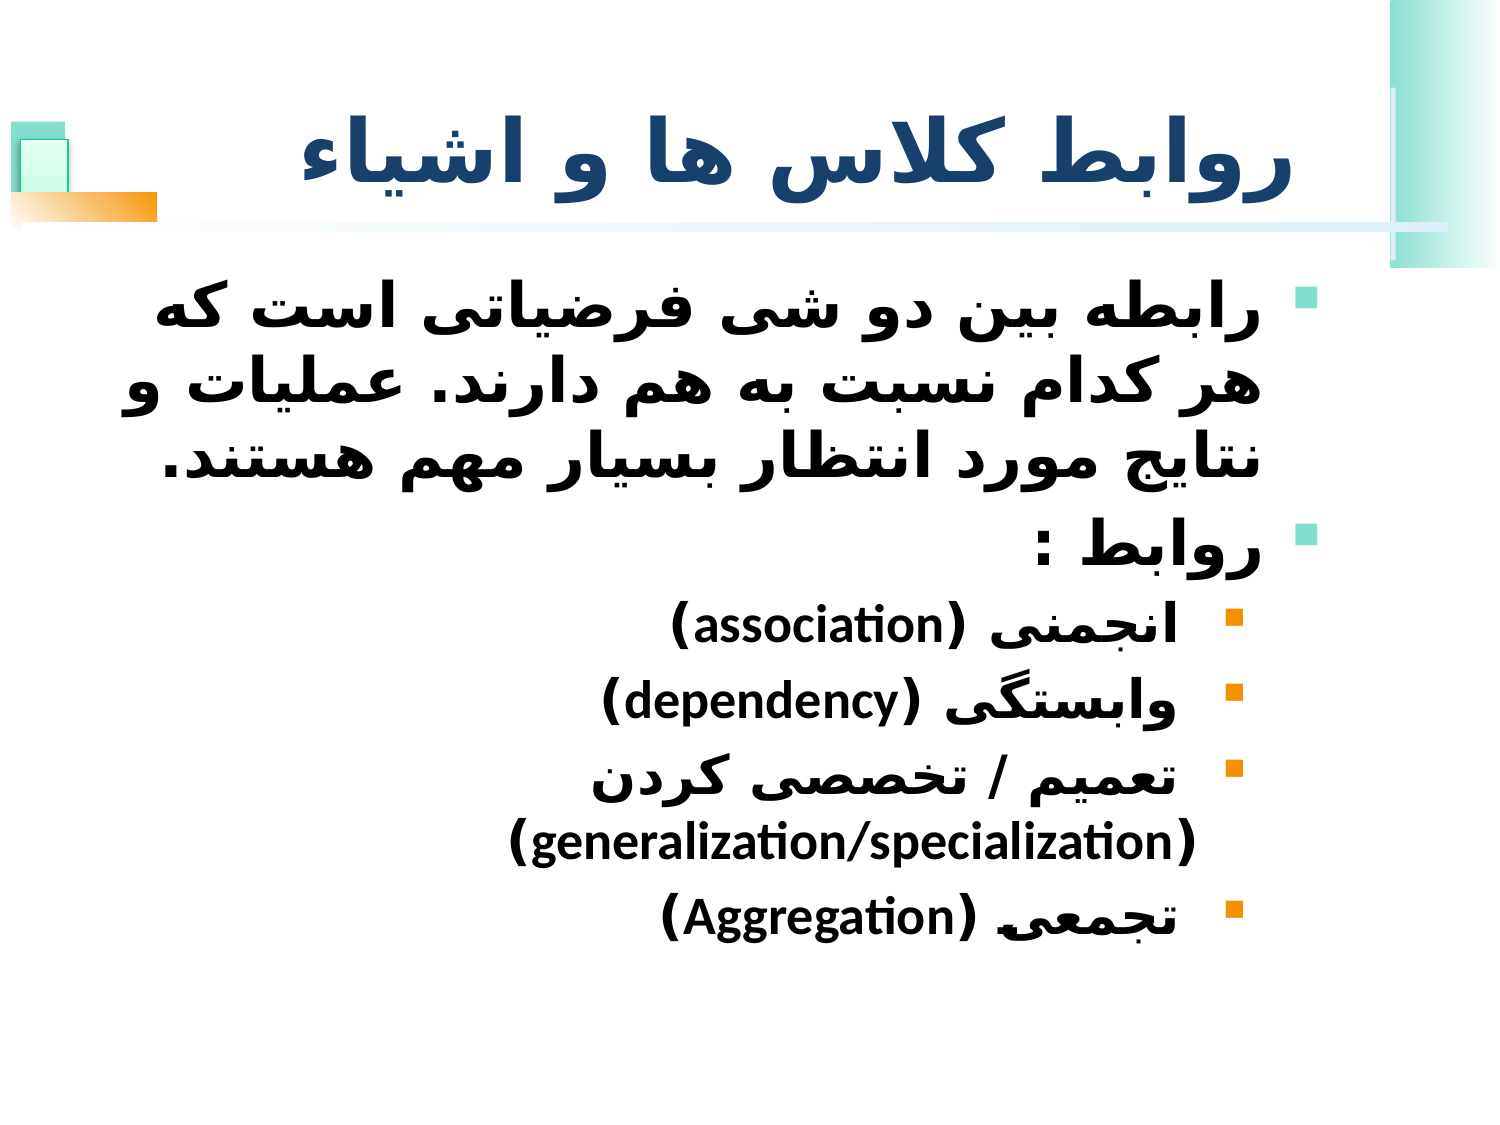

# روابط کلاس ها و اشیاء
رابطه بین دو شی فرضیاتی است که هر کدام نسبت به هم دارند. عملیات و نتایج مورد انتظار بسیار مهم هستند.
روابط :
 انجمنی (association)
 وابستگی (dependency)
 تعمیم / تخصصی کردن (generalization/specialization)
 تجمعی (Aggregation)